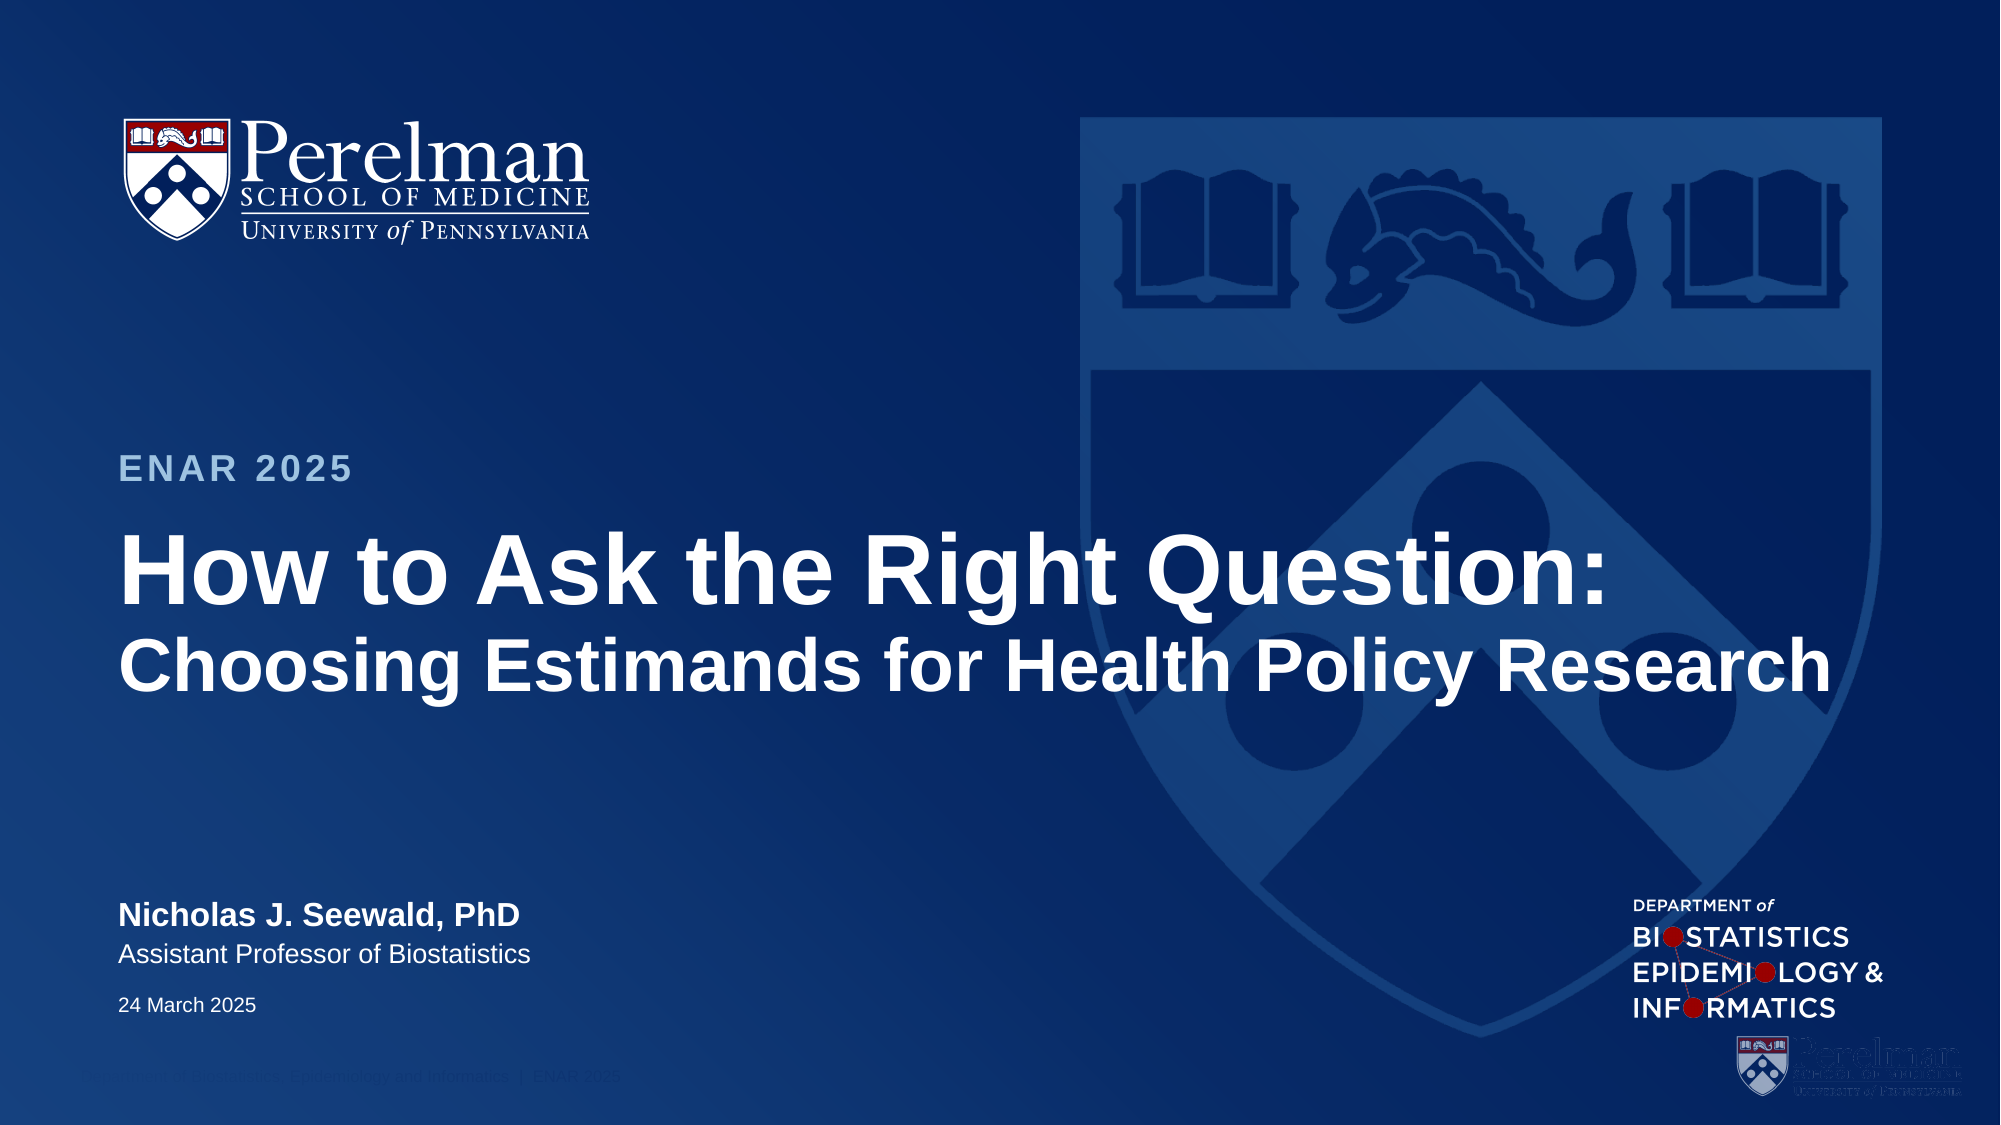

Enar 2025
# How to Ask the Right Question: Choosing Estimands for Health Policy Research
Nicholas J. Seewald, PhD
Assistant Professor of Biostatistics
24 March 2025